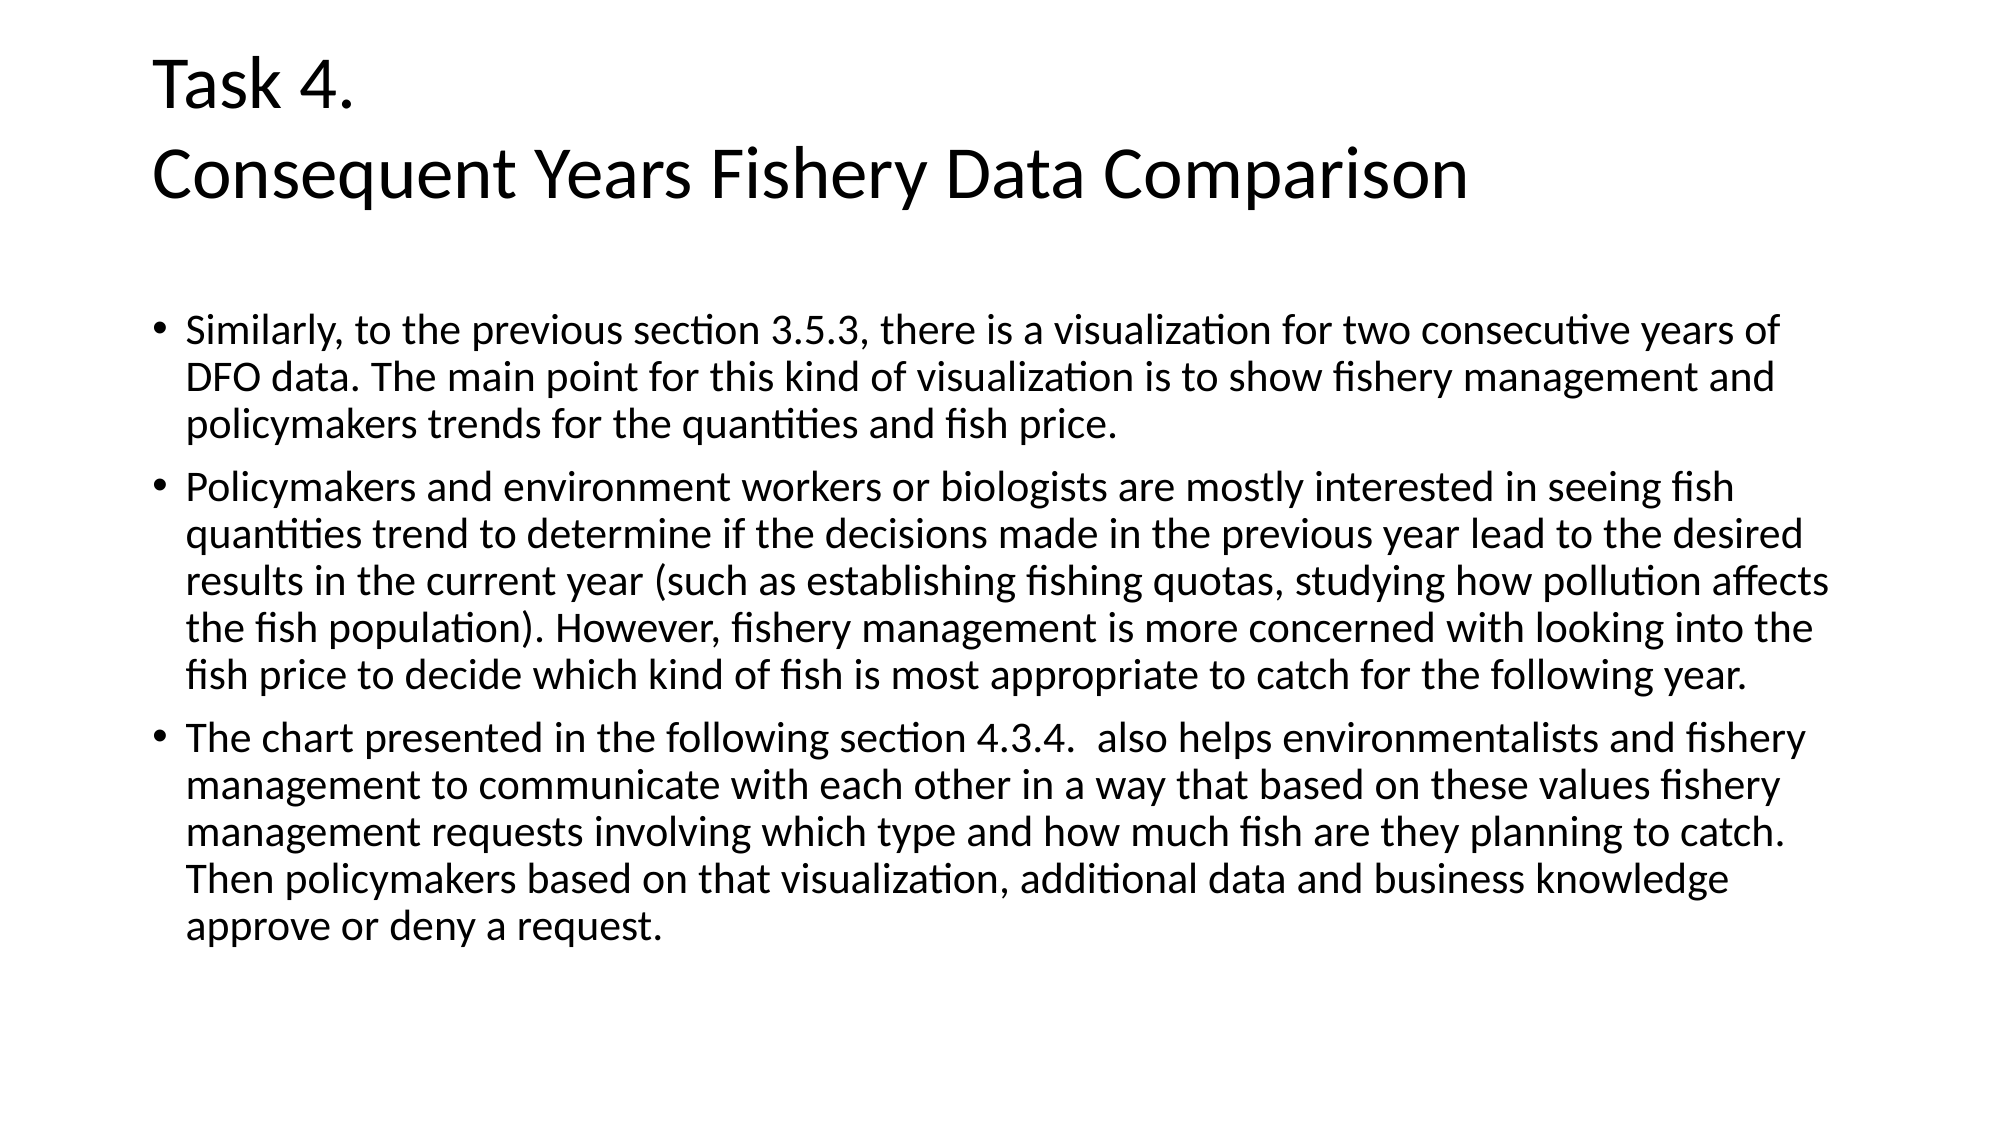

# Task 4.   Consequent Years Fishery Data Comparison
Similarly, to the previous section 3.5.3, there is a visualization for two consecutive years of DFO data. The main point for this kind of visualization is to show fishery management and policymakers trends for the quantities and fish price.
Policymakers and environment workers or biologists are mostly interested in seeing fish quantities trend to determine if the decisions made in the previous year lead to the desired results in the current year (such as establishing fishing quotas, studying how pollution affects the fish population). However, fishery management is more concerned with looking into the fish price to decide which kind of fish is most appropriate to catch for the following year.
The chart presented in the following section 4.3.4.  also helps environmentalists and fishery management to communicate with each other in a way that based on these values fishery management requests involving which type and how much fish are they planning to catch. Then policymakers based on that visualization, additional data and business knowledge approve or deny a request.